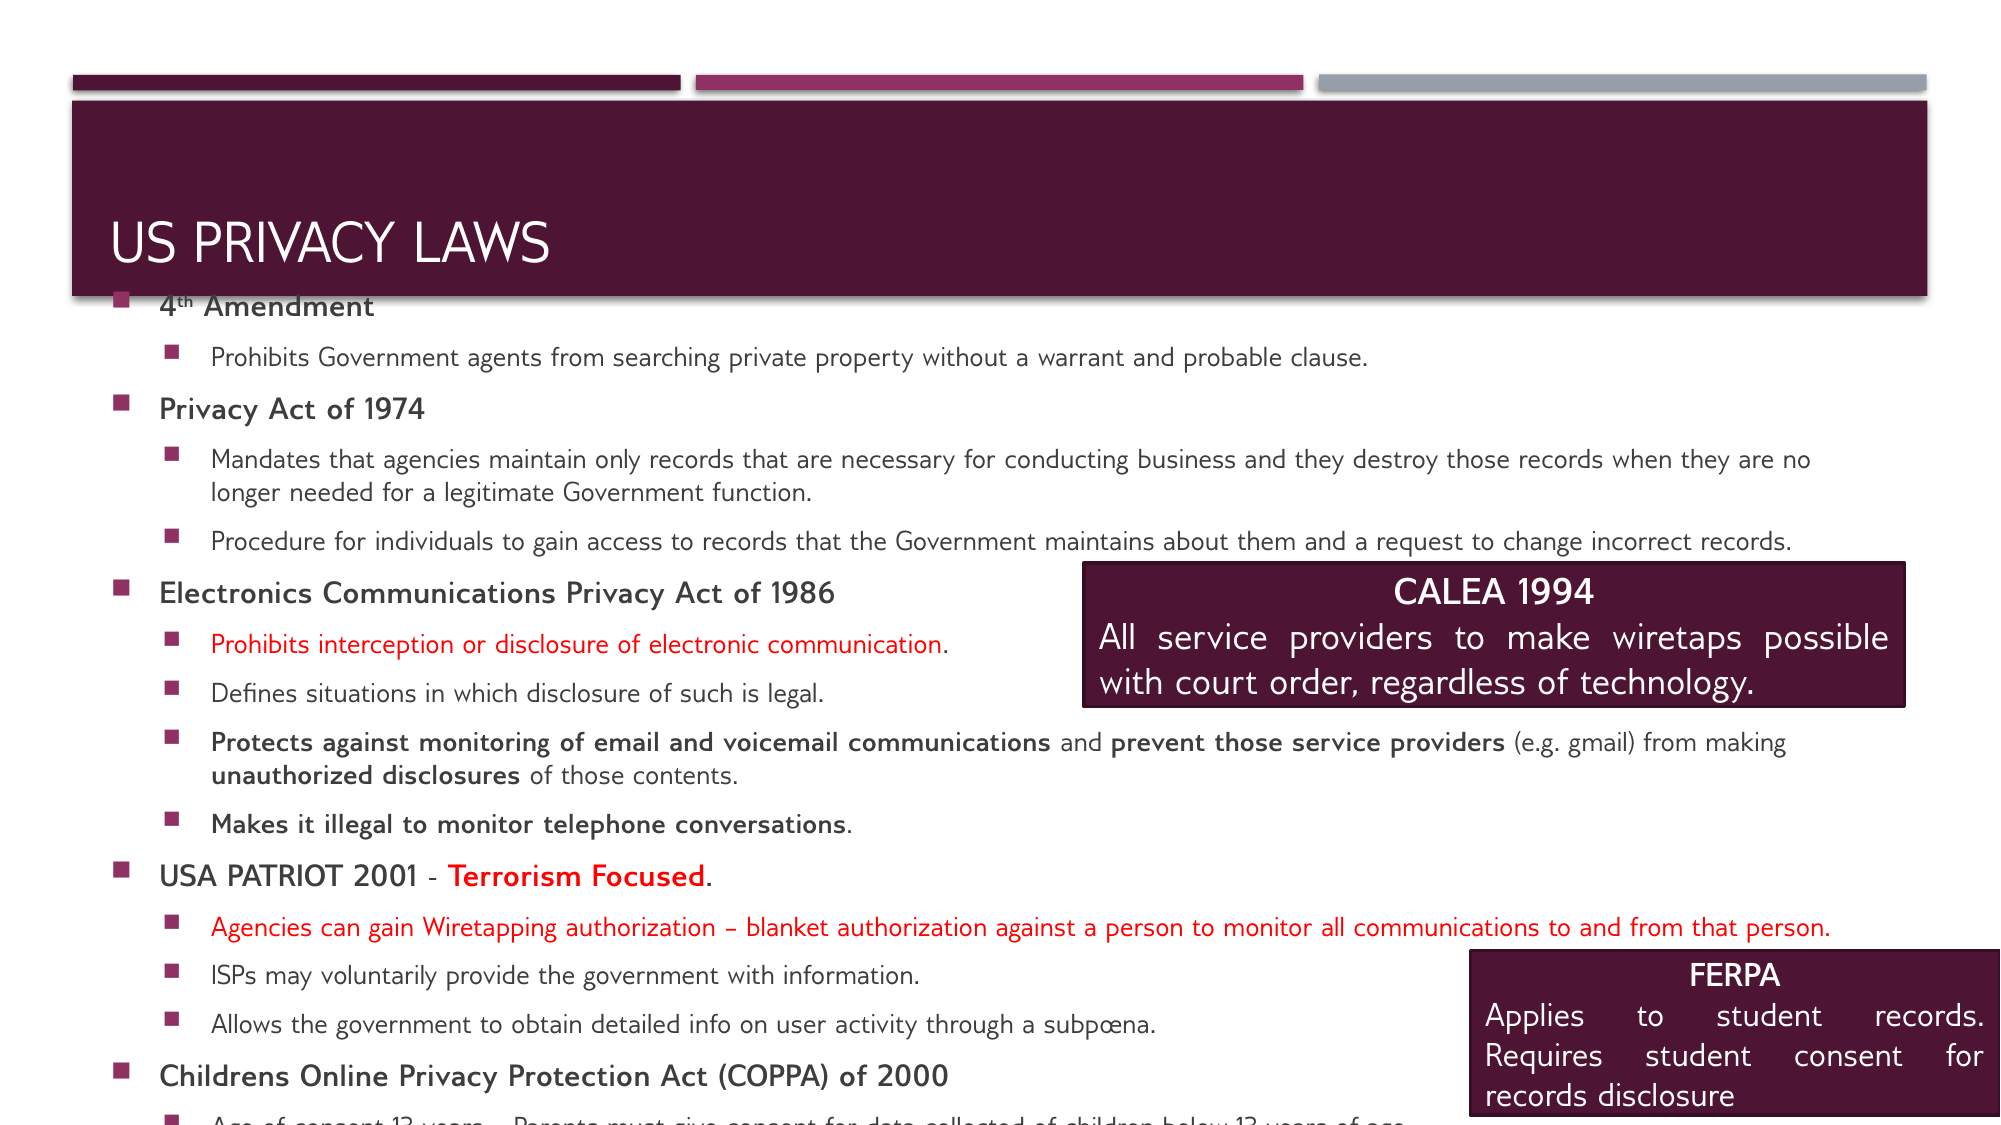

# US Privacy Laws
4th Amendment
Prohibits Government agents from searching private property without a warrant and probable clause.
Privacy Act of 1974
Mandates that agencies maintain only records that are necessary for conducting business and they destroy those records when they are no longer needed for a legitimate Government function.
Procedure for individuals to gain access to records that the Government maintains about them and a request to change incorrect records.
Electronics Communications Privacy Act of 1986
Prohibits interception or disclosure of electronic communication.
Defines situations in which disclosure of such is legal.
Protects against monitoring of email and voicemail communications and prevent those service providers (e.g. gmail) from making unauthorized disclosures of those contents.
Makes it illegal to monitor telephone conversations.
USA PATRIOT 2001 - Terrorism Focused.
Agencies can gain Wiretapping authorization – blanket authorization against a person to monitor all communications to and from that person.
ISPs may voluntarily provide the government with information.
Allows the government to obtain detailed info on user activity through a subpoena.
Childrens Online Privacy Protection Act (COPPA) of 2000
Age of consent 13 years – Parents must give consent for data collected of children below 13 years of age.
CALEA 1994
All service providers to make wiretaps possible with court order, regardless of technology.
FERPA
Applies to student records. Requires student consent for records disclosure